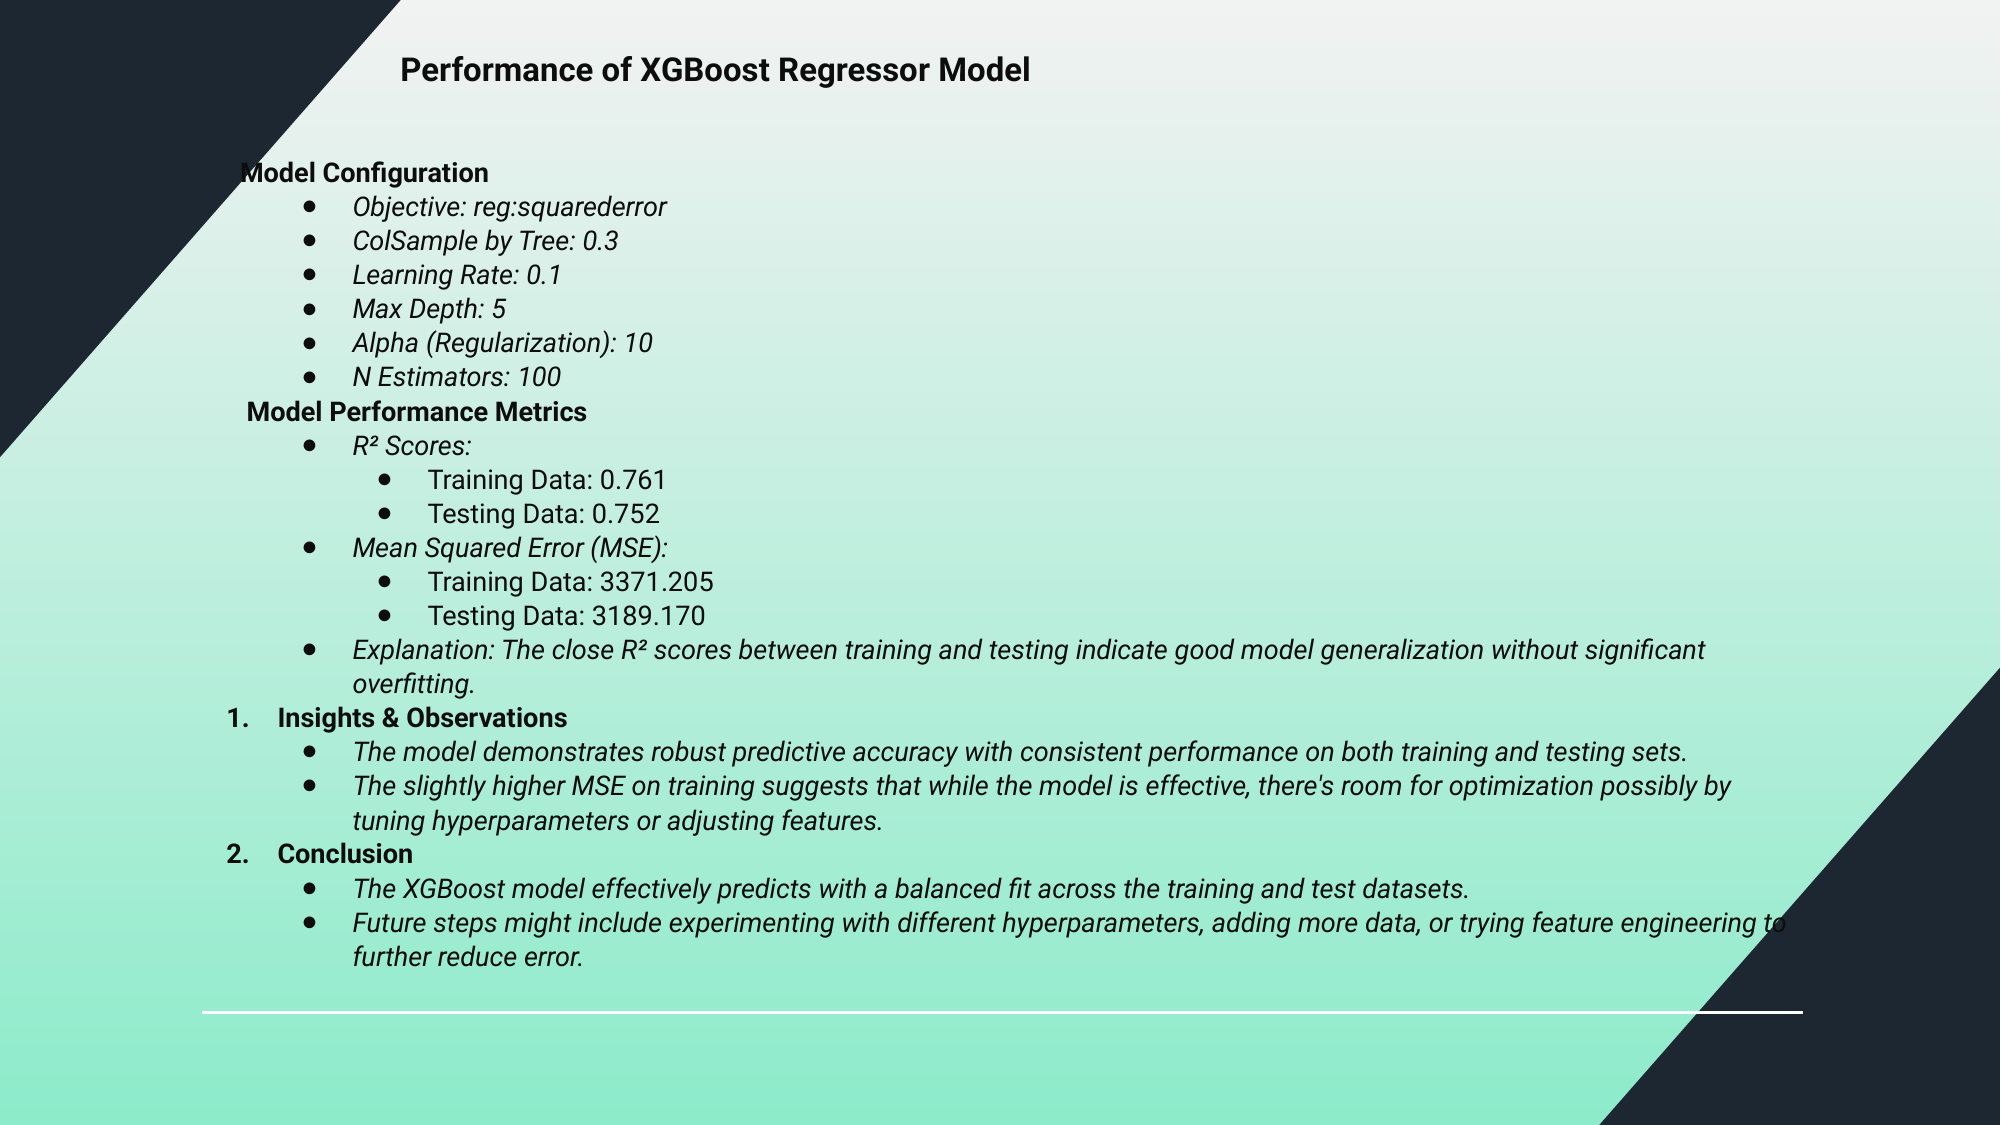

# Performance of XGBoost Regressor Model

  Model Configuration
Objective: reg:squarederror
ColSample by Tree: 0.3
Learning Rate: 0.1
Max Depth: 5
Alpha (Regularization): 10
N Estimators: 100
   Model Performance Metrics
R² Scores:
Training Data: 0.761
Testing Data: 0.752
Mean Squared Error (MSE):
Training Data: 3371.205
Testing Data: 3189.170
Explanation: The close R² scores between training and testing indicate good model generalization without significant overfitting.
Insights & Observations
The model demonstrates robust predictive accuracy with consistent performance on both training and testing sets.
The slightly higher MSE on training suggests that while the model is effective, there's room for optimization possibly by tuning hyperparameters or adjusting features.
Conclusion
The XGBoost model effectively predicts with a balanced fit across the training and test datasets.
Future steps might include experimenting with different hyperparameters, adding more data, or trying feature engineering to further reduce error.